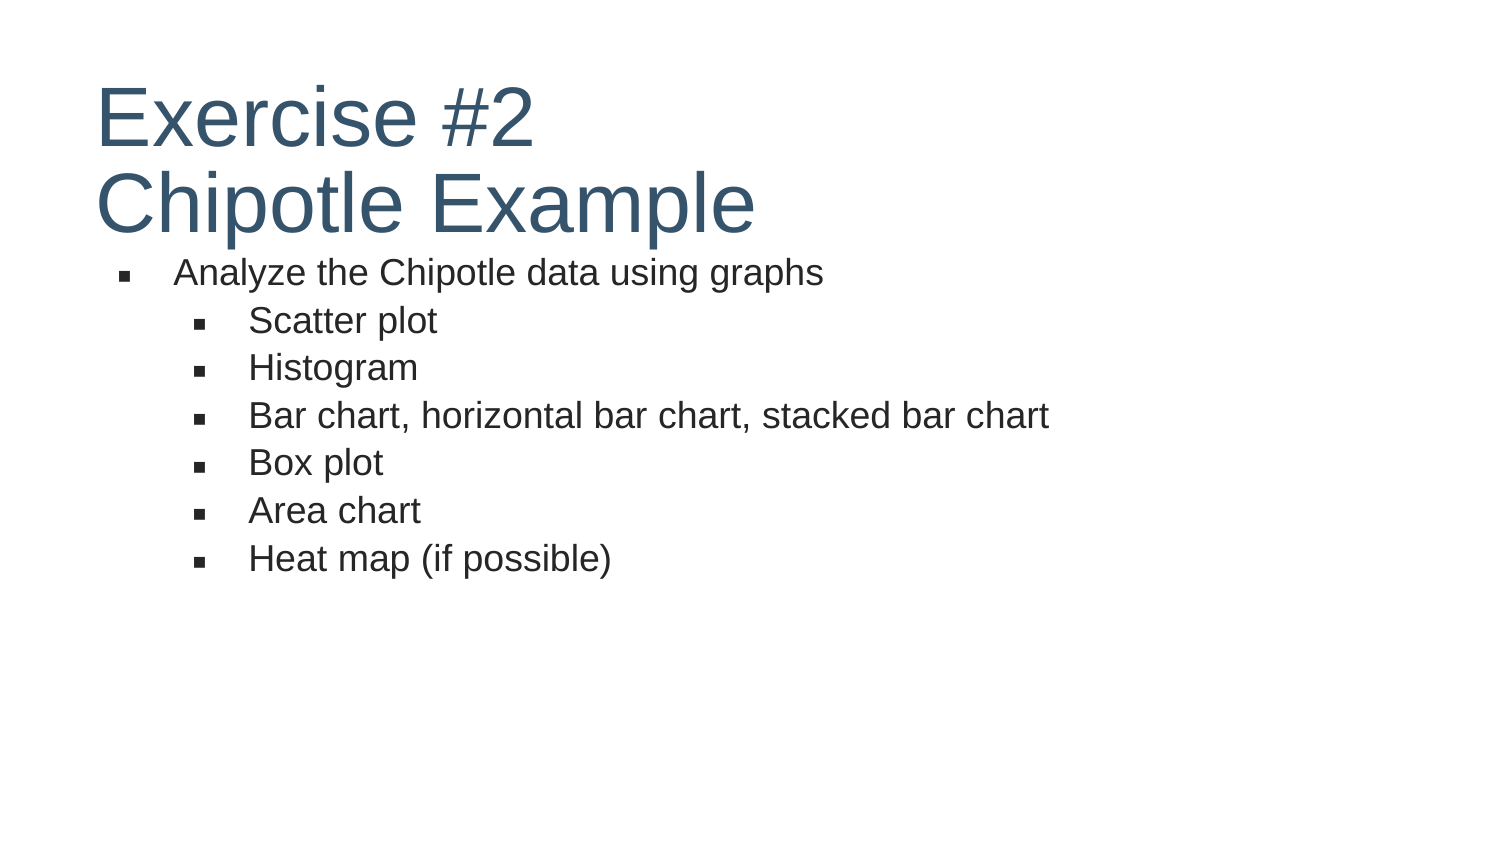

# Exercise #2 Chipotle Example
Analyze the Chipotle data using graphs
Scatter plot
Histogram
Bar chart, horizontal bar chart, stacked bar chart
Box plot
Area chart
Heat map (if possible)